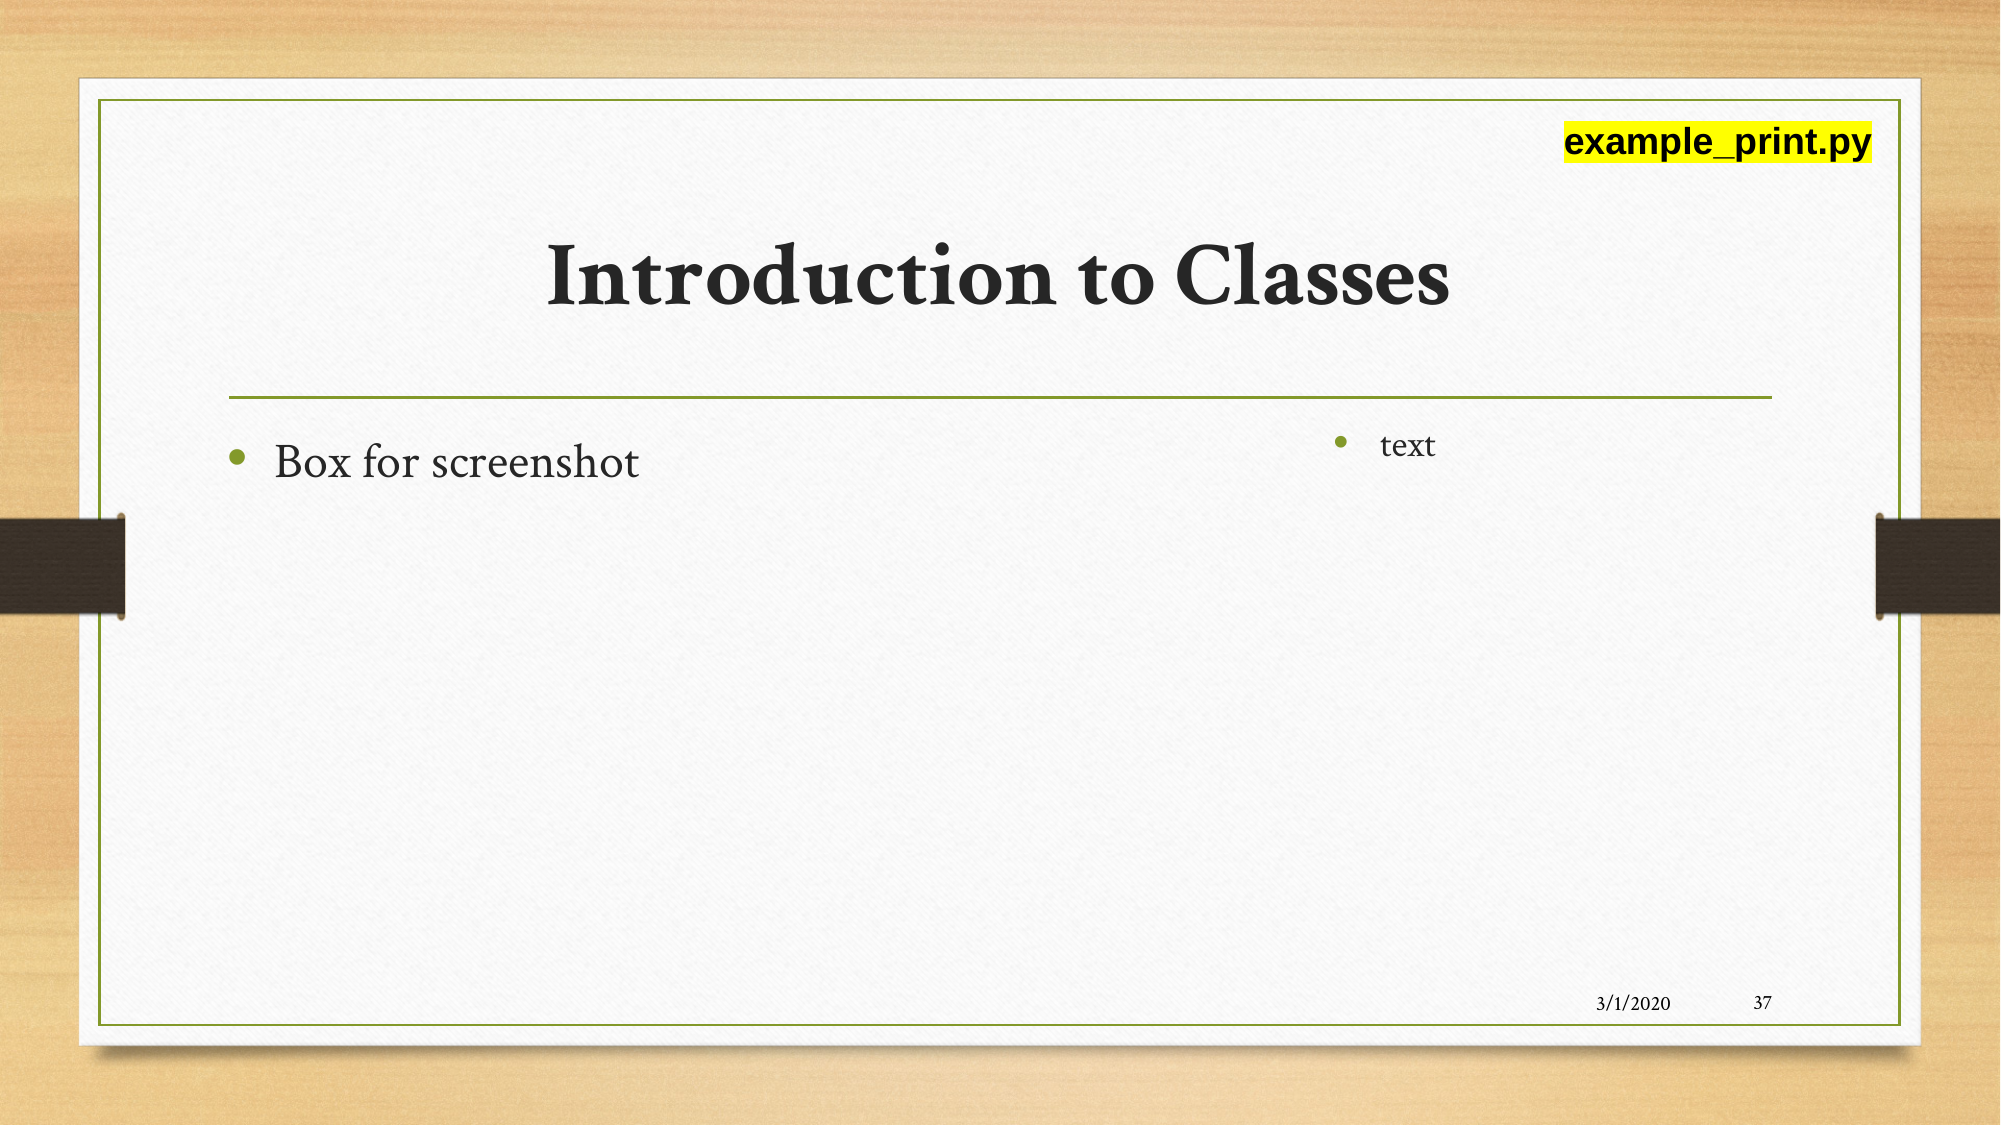

example_print.py
# Introduction to Classes
text
Box for screenshot
3/1/2020
37